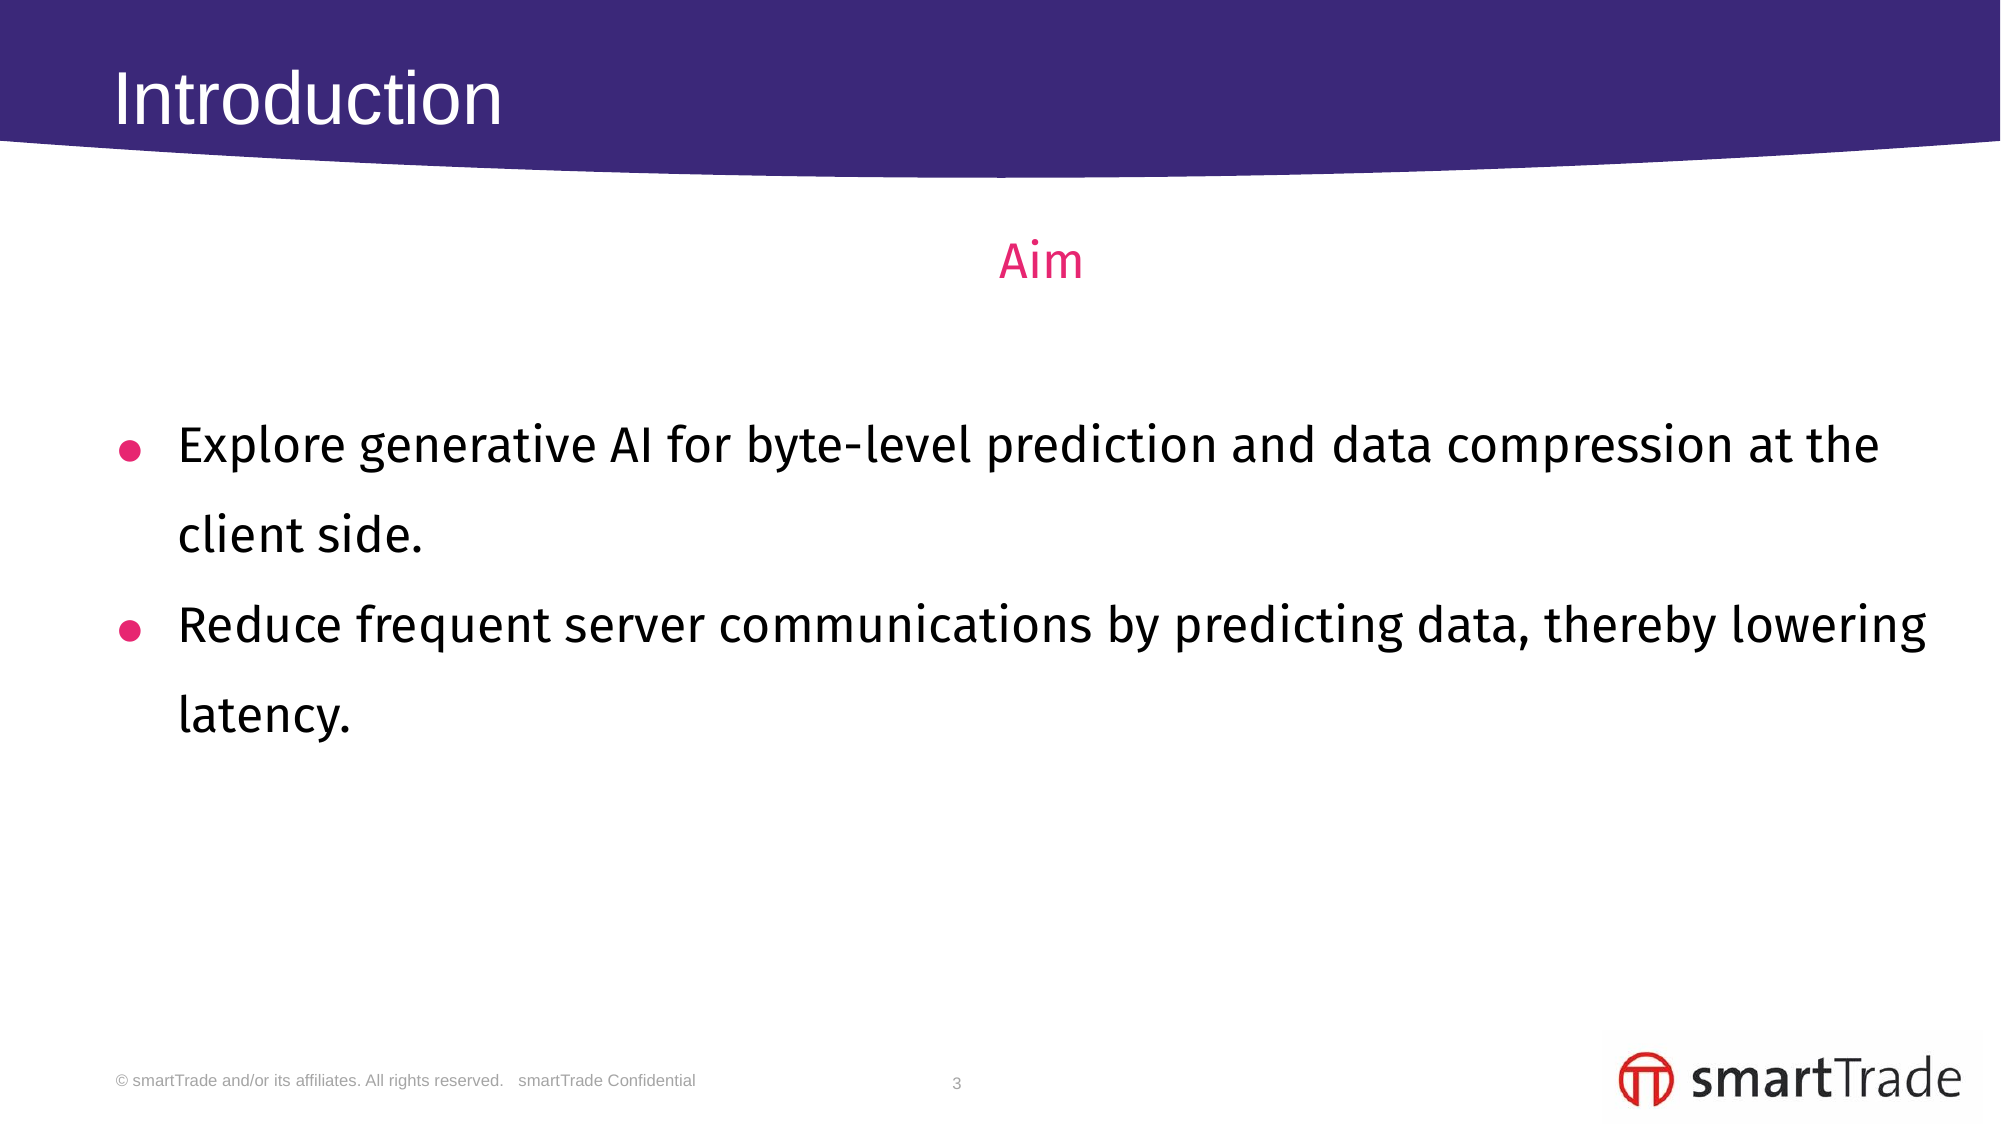

# Introduction
Aim

Explore generative AI for byte-level prediction and data compression at the client side.
Reduce frequent server communications by predicting data, thereby lowering latency.